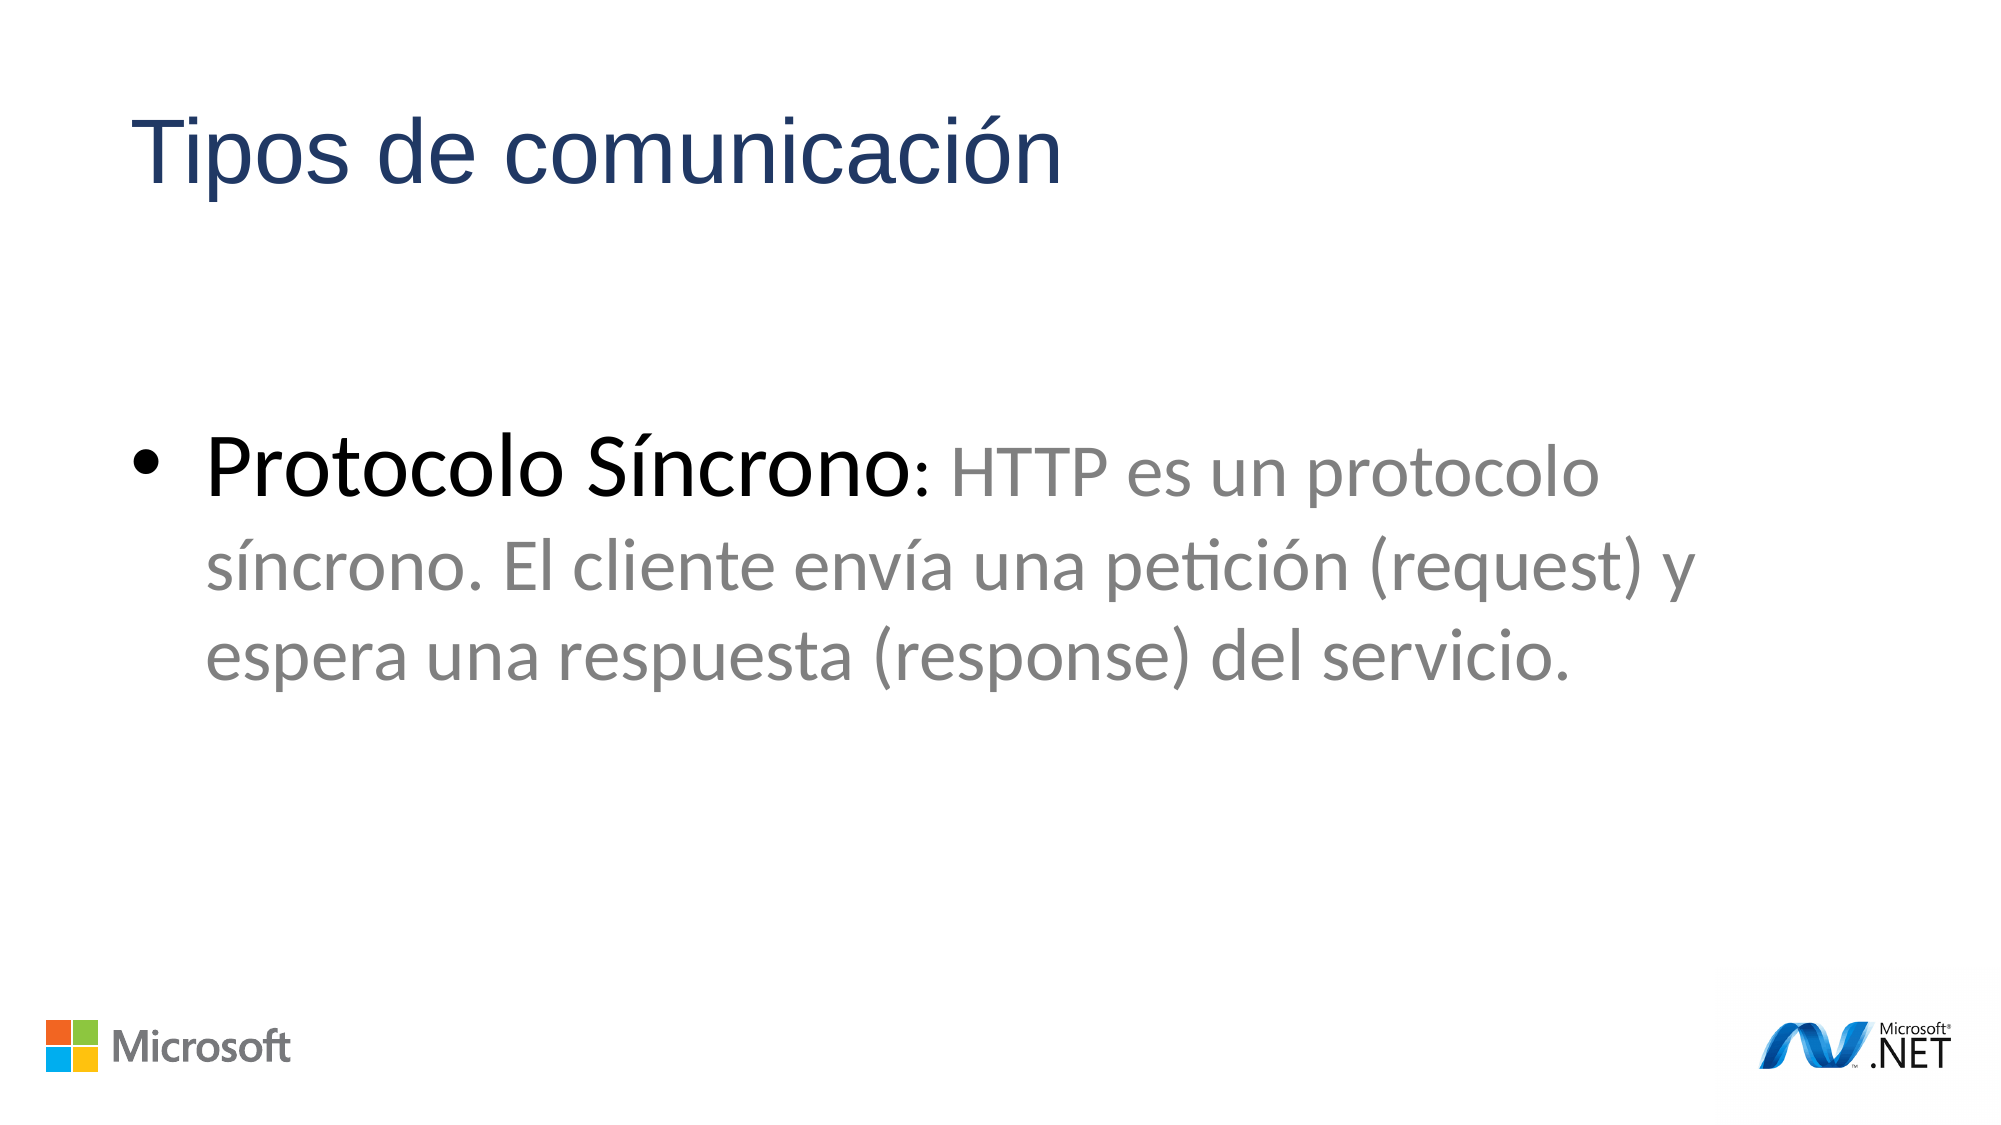

Tipos de comunicación
Protocolo Síncrono: HTTP es un protocolo síncrono. El cliente envía una petición (request) y espera una respuesta (response) del servicio.